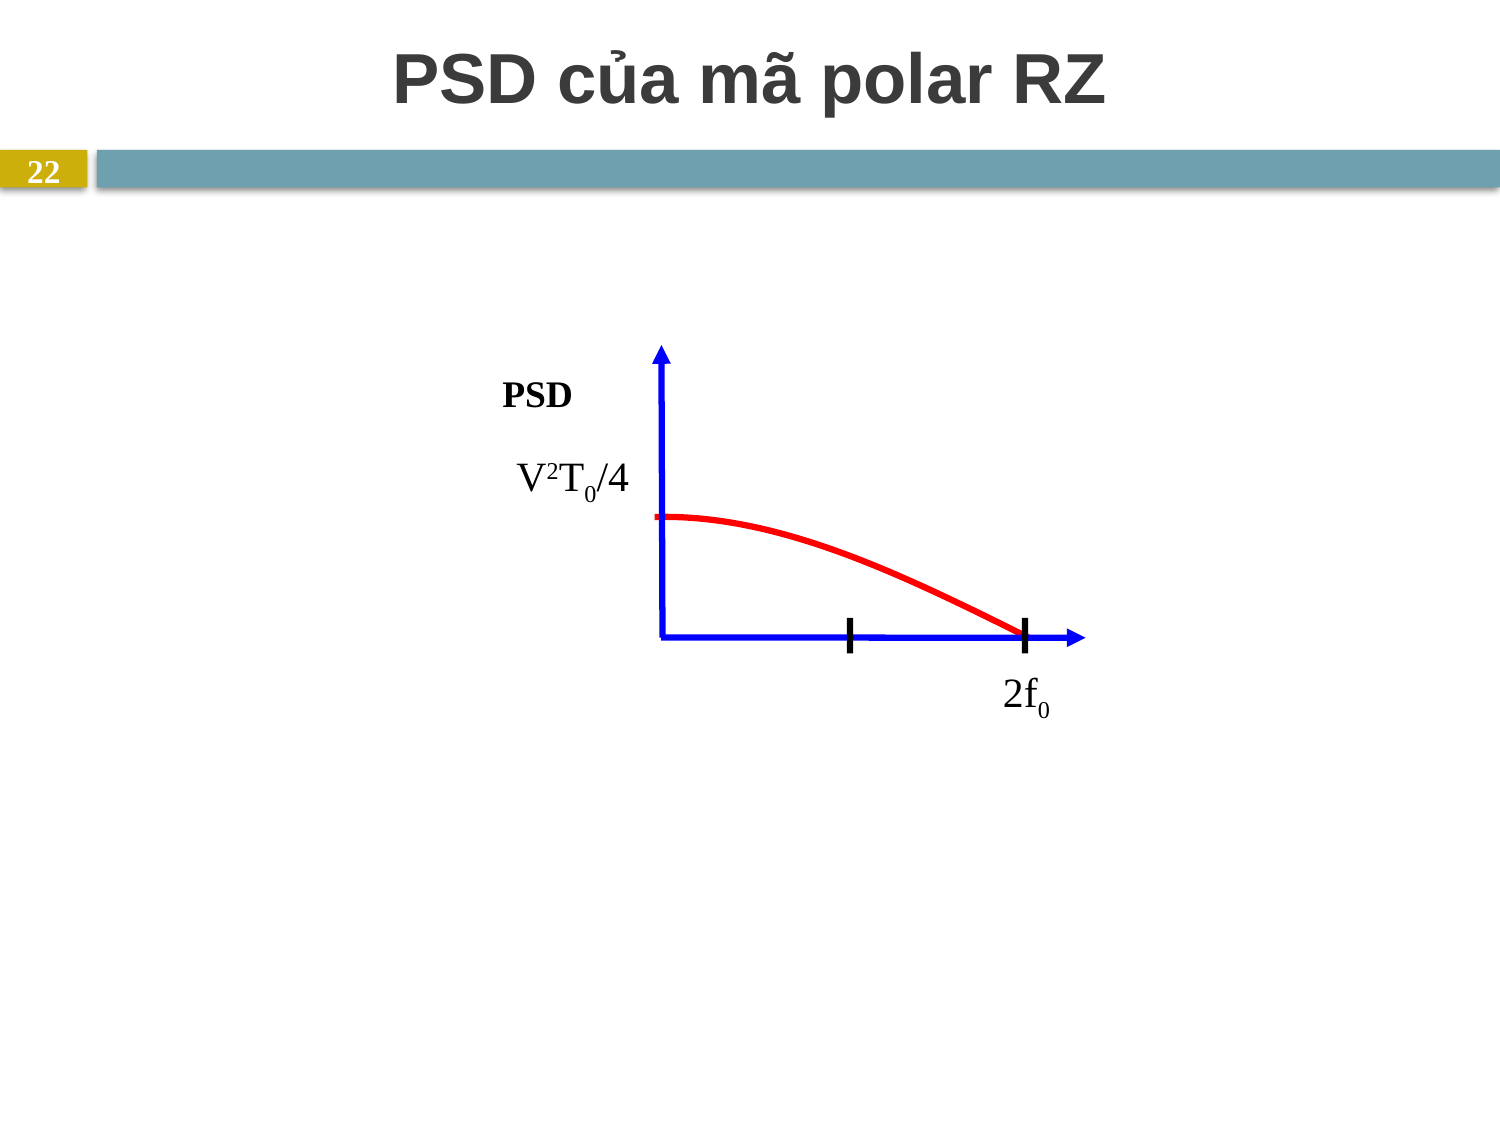

# PSD của mã polar RZ
22

PSD

V2T0/4

2f0